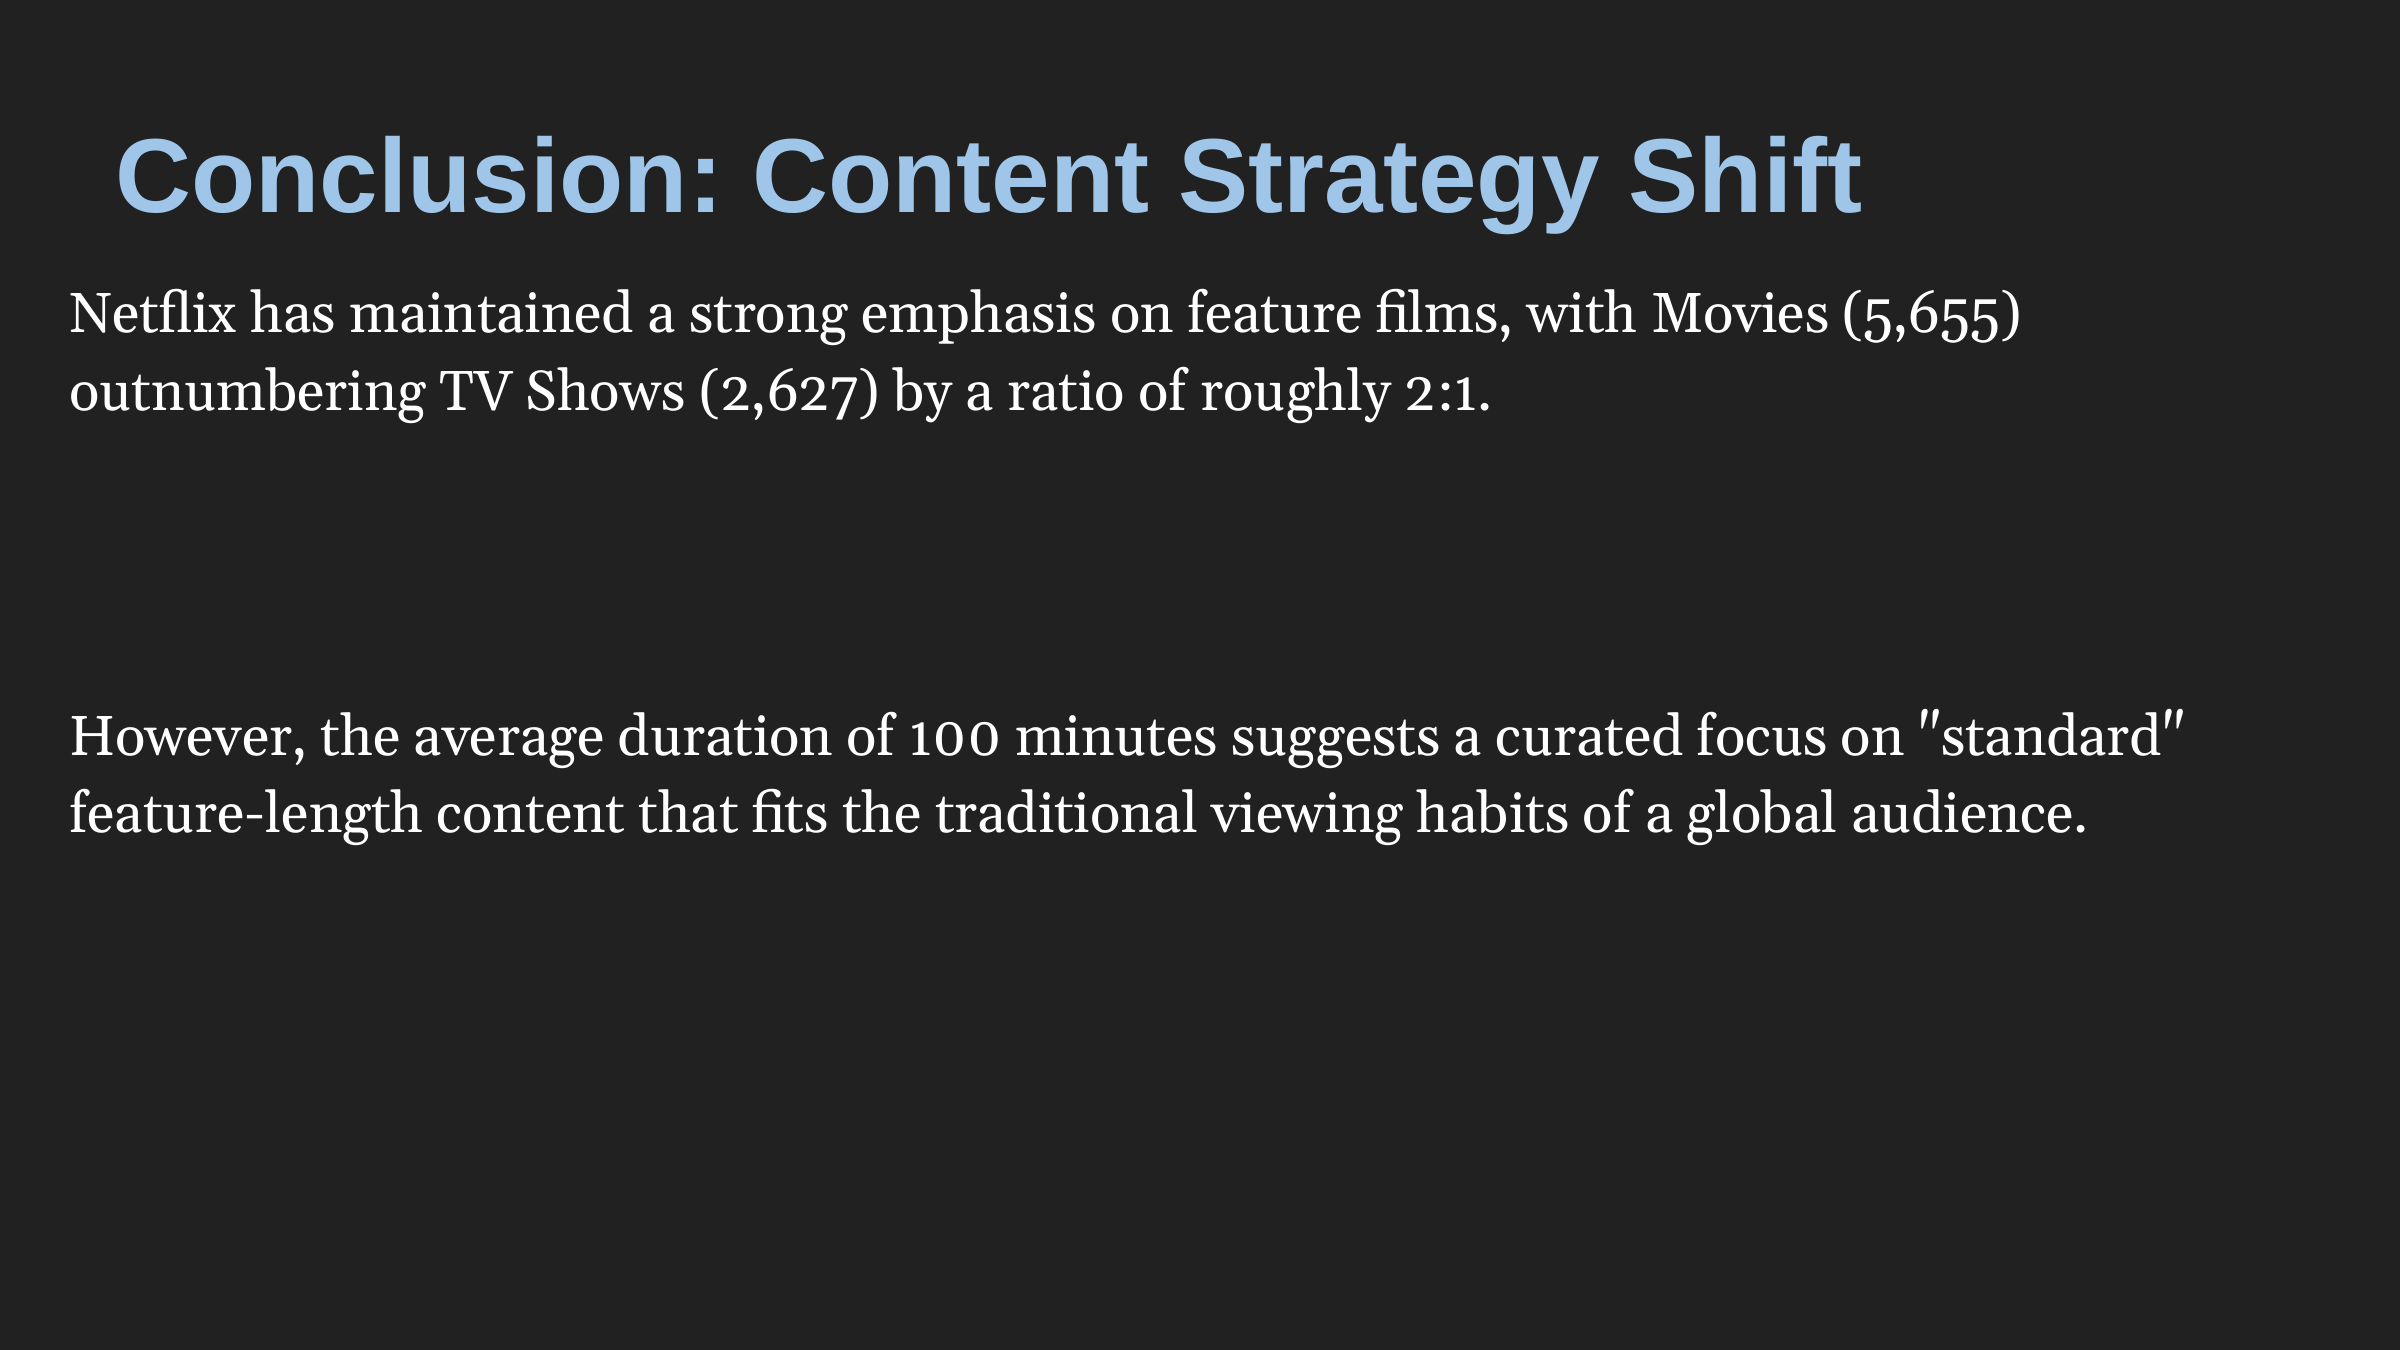

Conclusion: Content Strategy Shift
Netflix has maintained a strong emphasis on feature films, with Movies (5,655) outnumbering TV Shows (2,627) by a ratio of roughly 2:1.

However, the average duration of 100 minutes suggests a curated focus on "standard" feature-length content that fits the traditional viewing habits of a global audience.